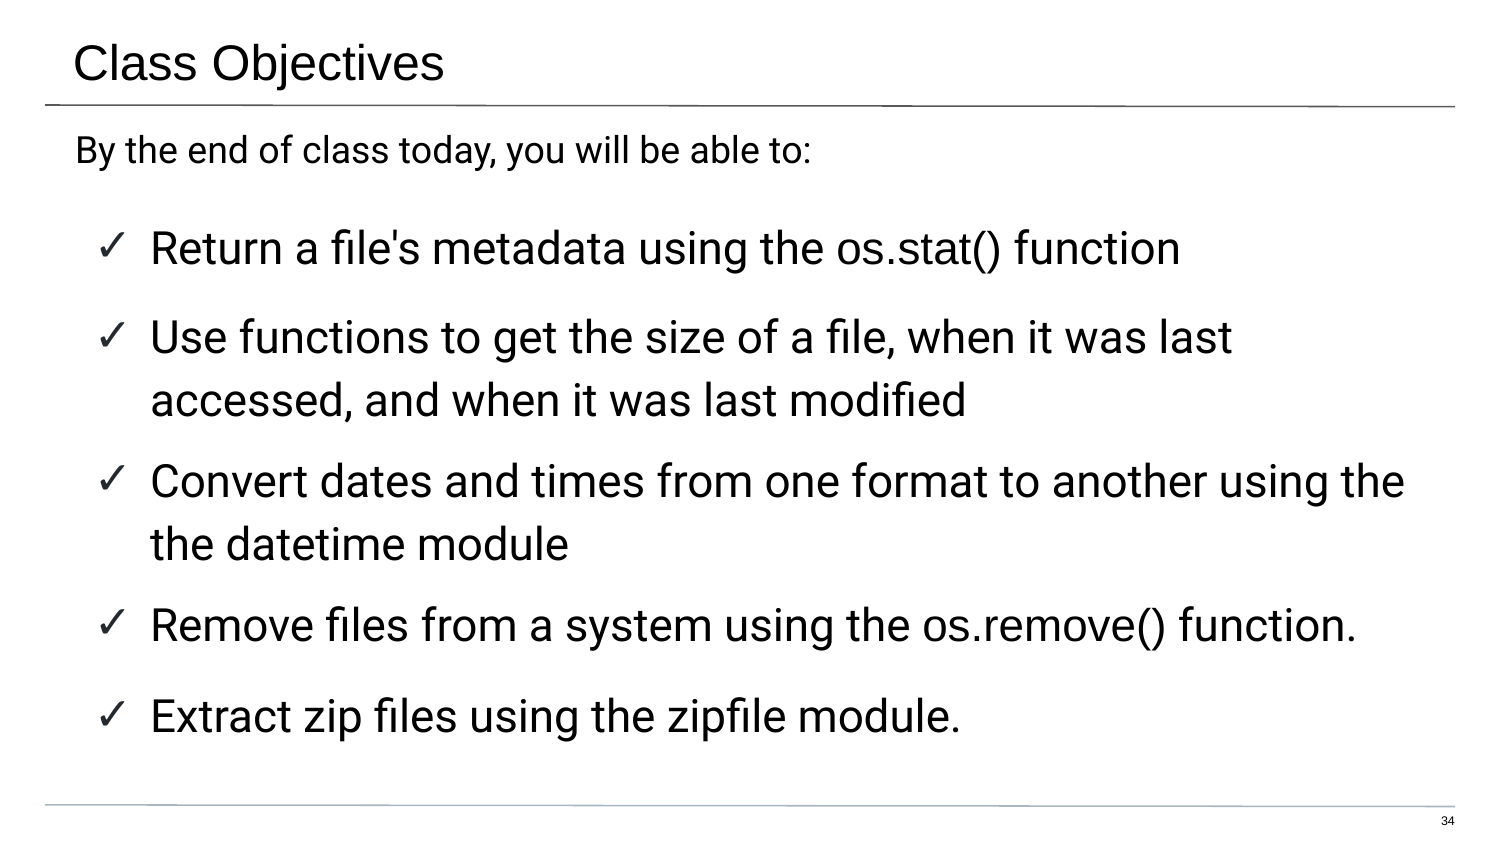

# Class Objectives
By the end of class today, you will be able to:
Return a file's metadata using the os.stat() function

Use functions to get the size of a file, when it was last accessed, and when it was last modified

Convert dates and times from one format to another using the the datetime module

Remove files from a system using the os.remove() function.

Extract zip files using the zipfile module.

34